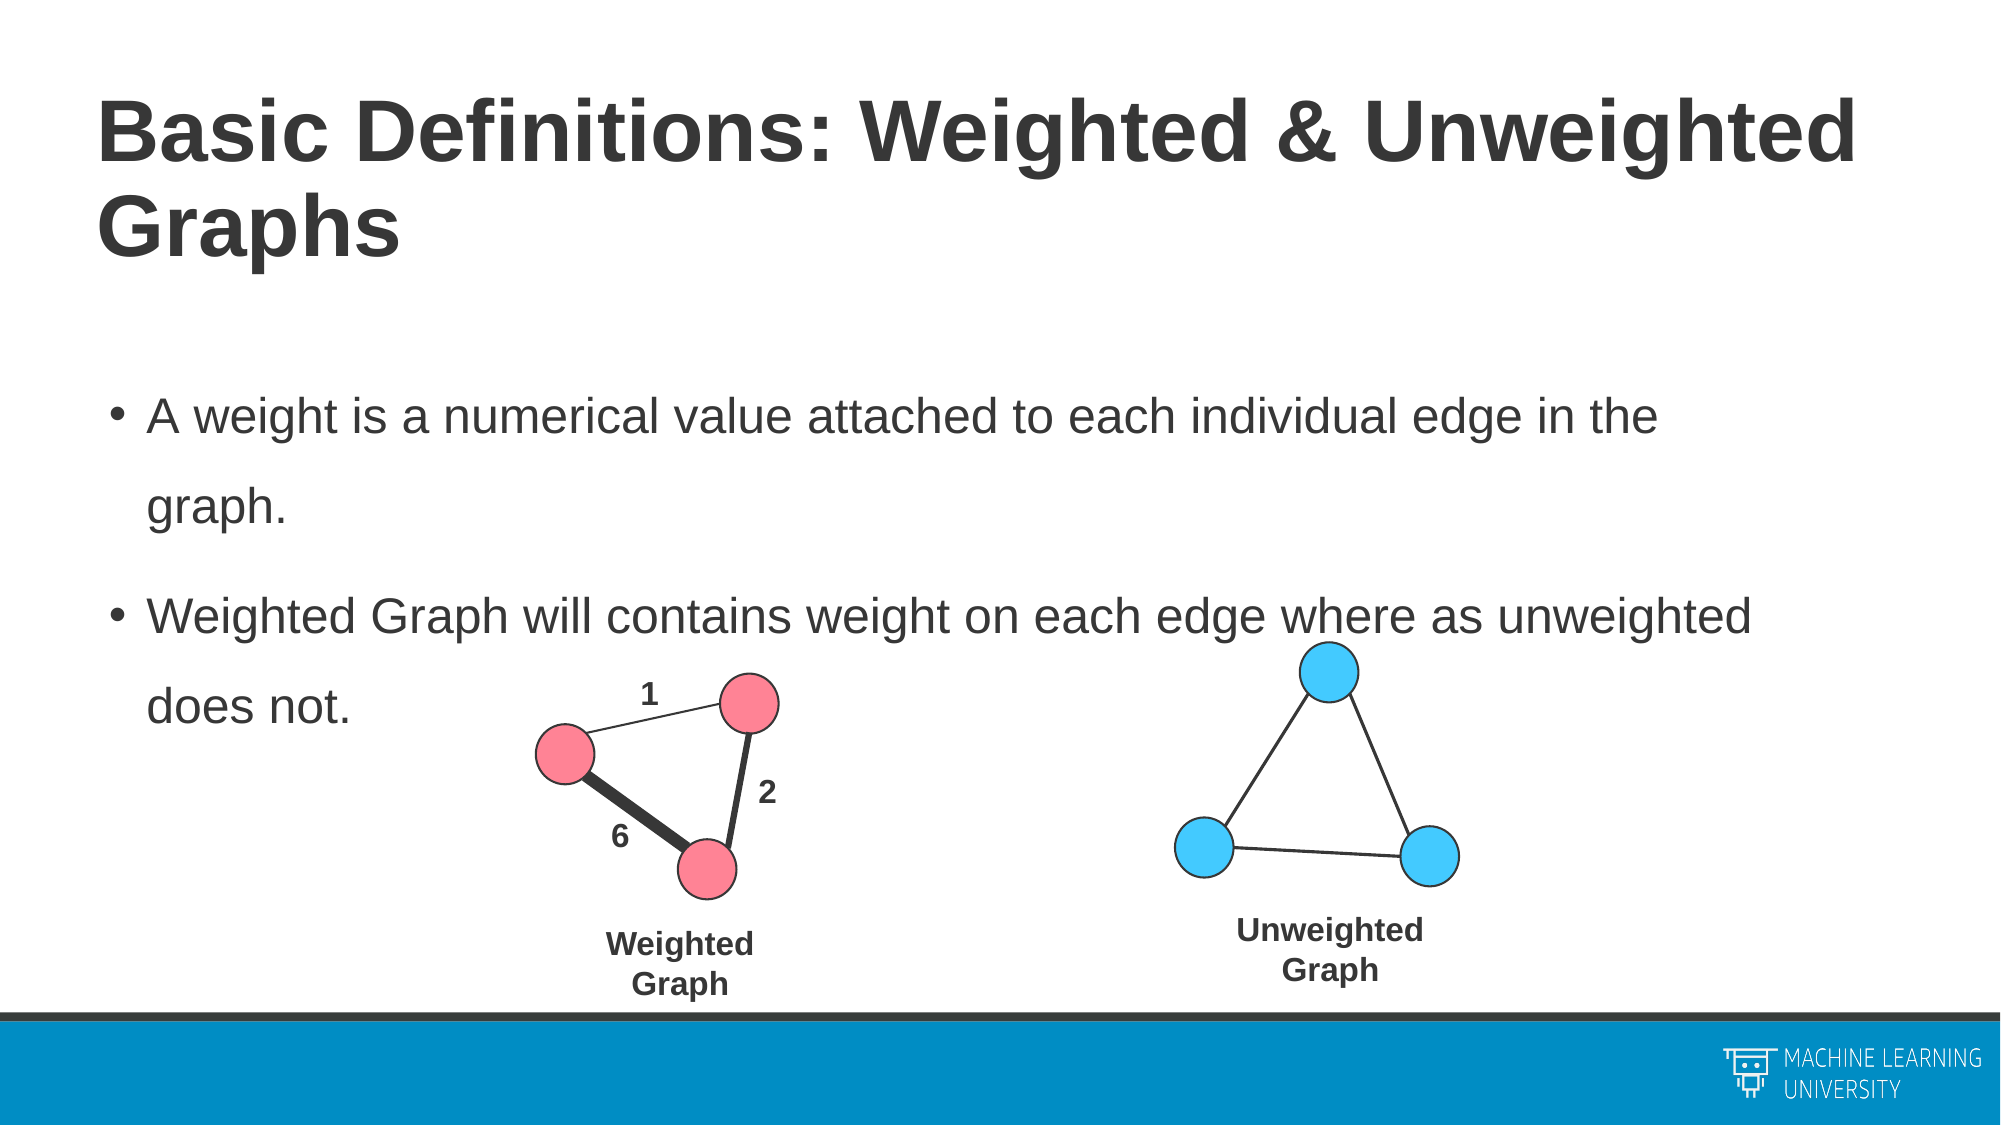

# Basic Definitions: Weighted & Unweighted Graphs
A weight is a numerical value attached to each individual edge in the graph.
Weighted Graph will contains weight on each edge where as unweighted does not.
MATHEMATICS

Unweighted Graph
STATISTICAL
RESEARCH
1

2
6

Weighted Graph